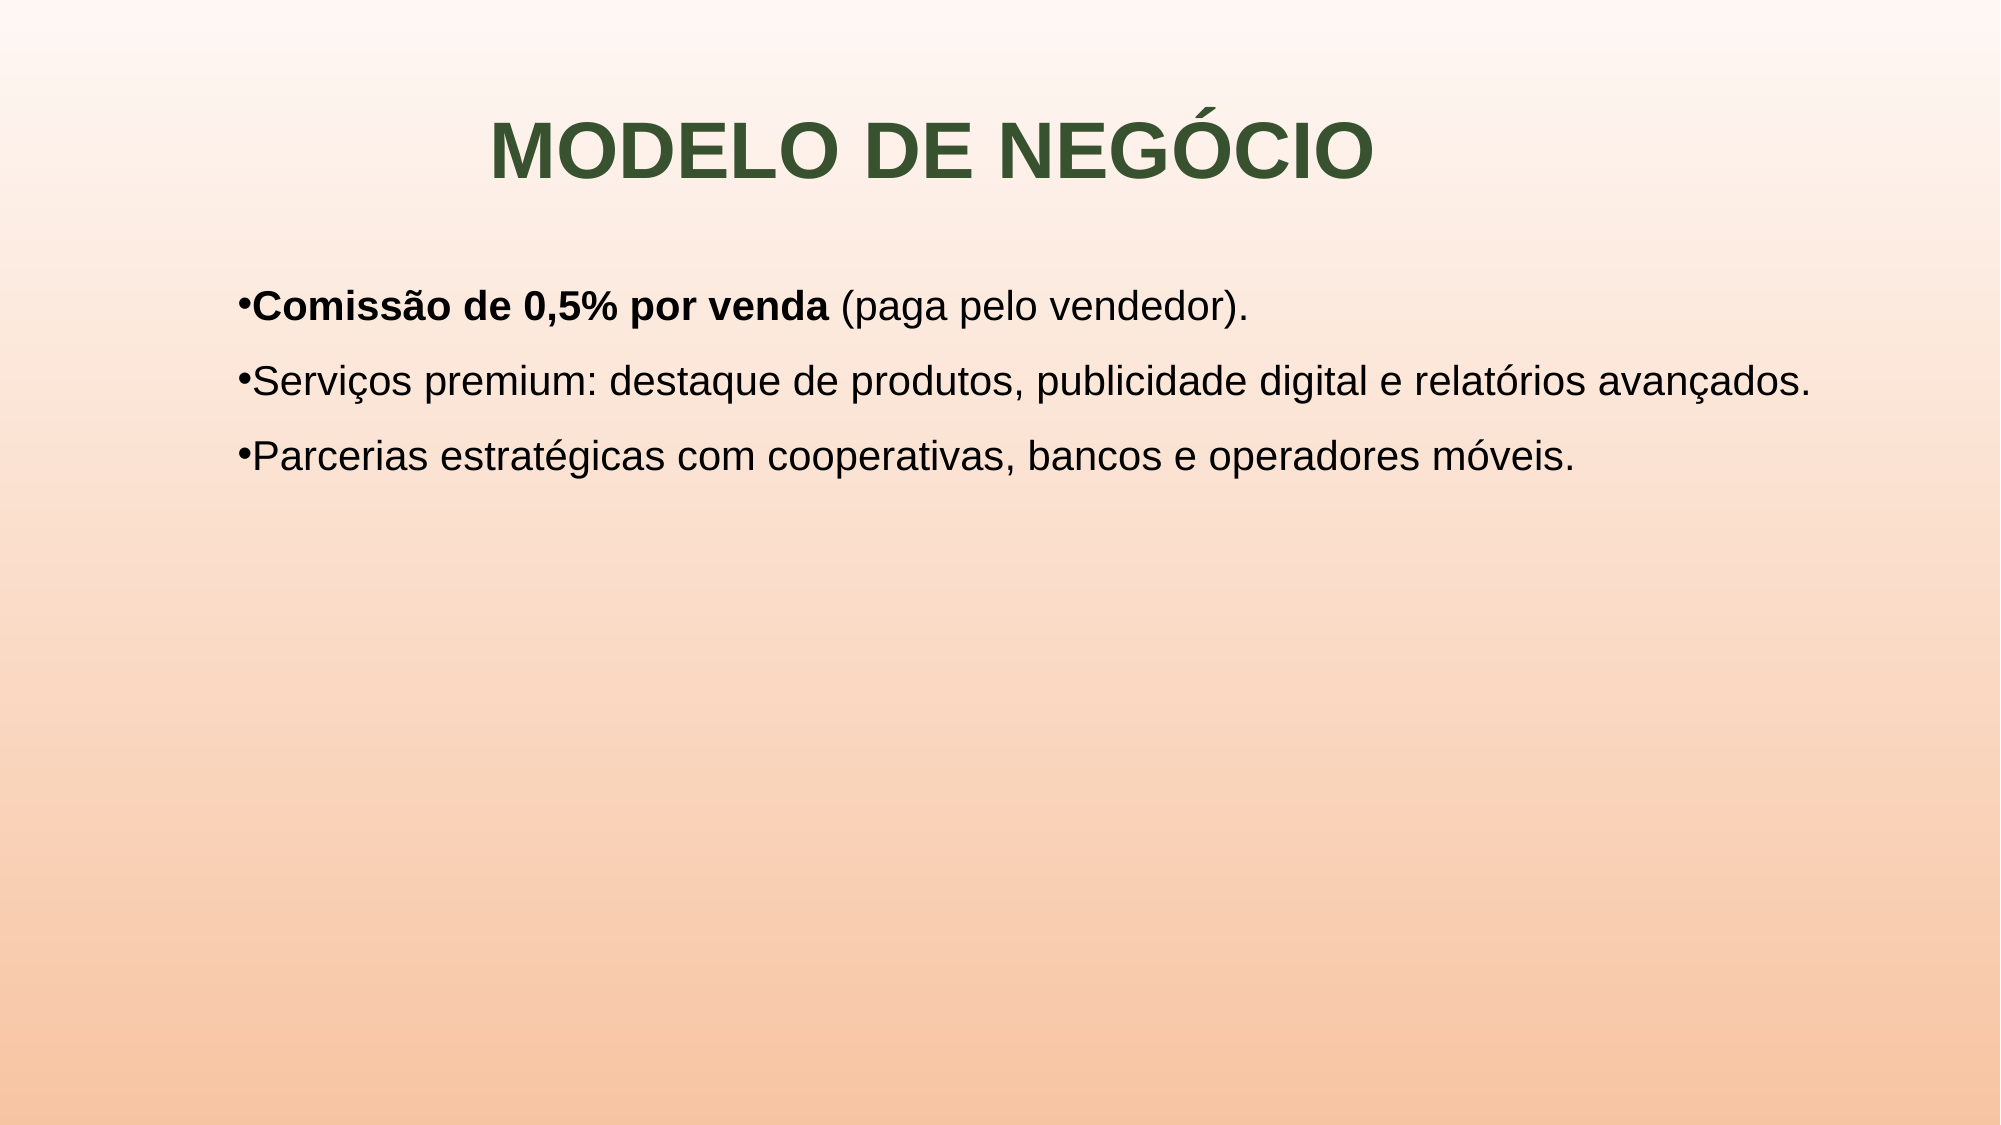

MODELO DE NEGÓCIO
Comissão de 0,5% por venda (paga pelo vendedor).
Serviços premium: destaque de produtos, publicidade digital e relatórios avançados.
Parcerias estratégicas com cooperativas, bancos e operadores móveis.